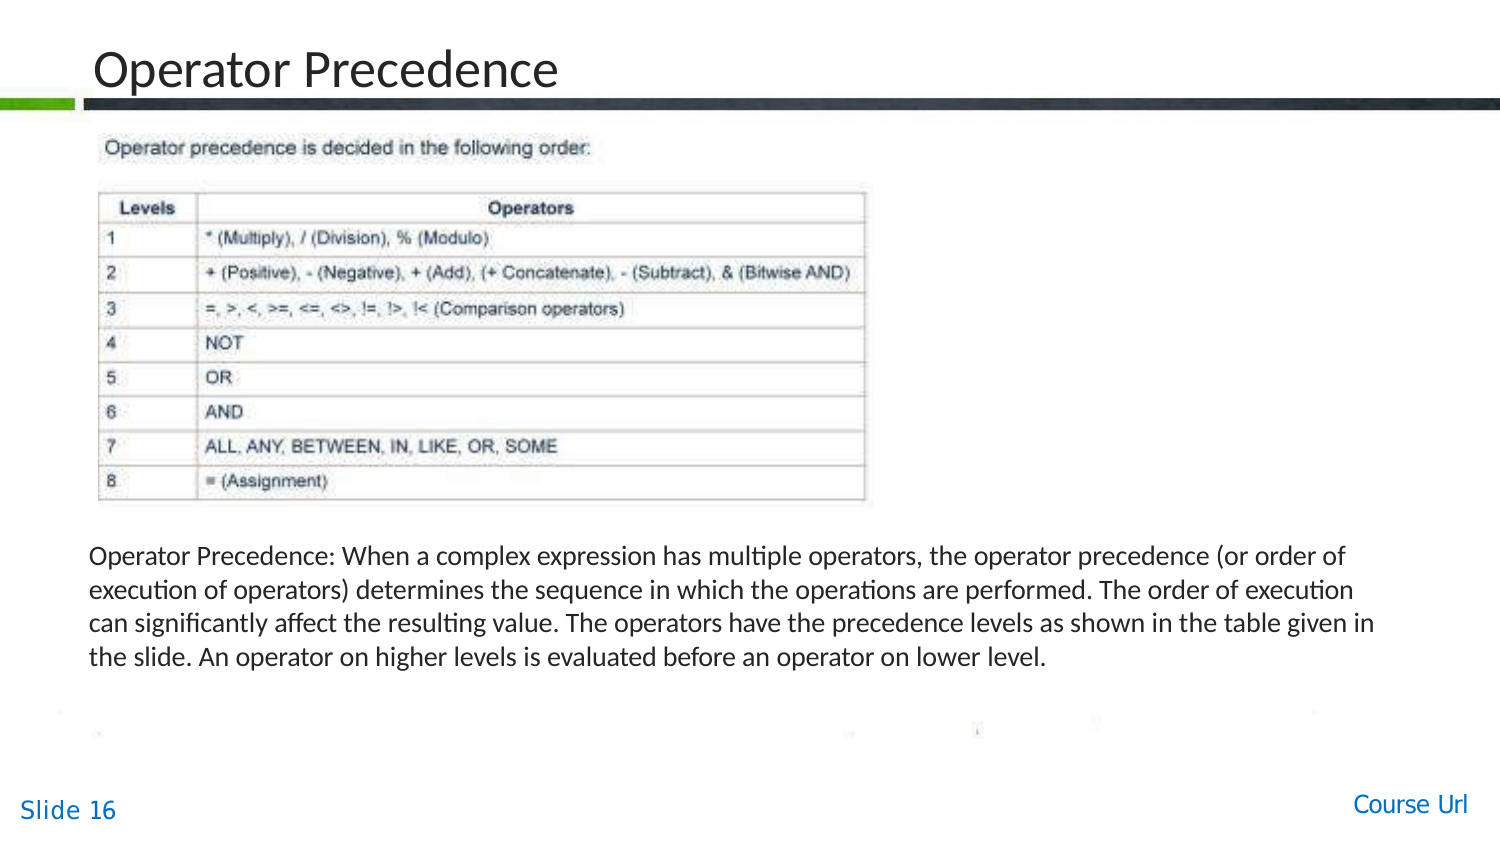

# Operator Precedence

Operator Precedence: When a complex expression has multiple operators, the operator precedence (or order of  execution of operators) determines the sequence in which the operations are performed. The order of execution  can significantly affect the resulting value. The operators have the precedence levels as shown in the table given in  the slide. An operator on higher levels is evaluated before an operator on lower level.
Course Url
Slide 16